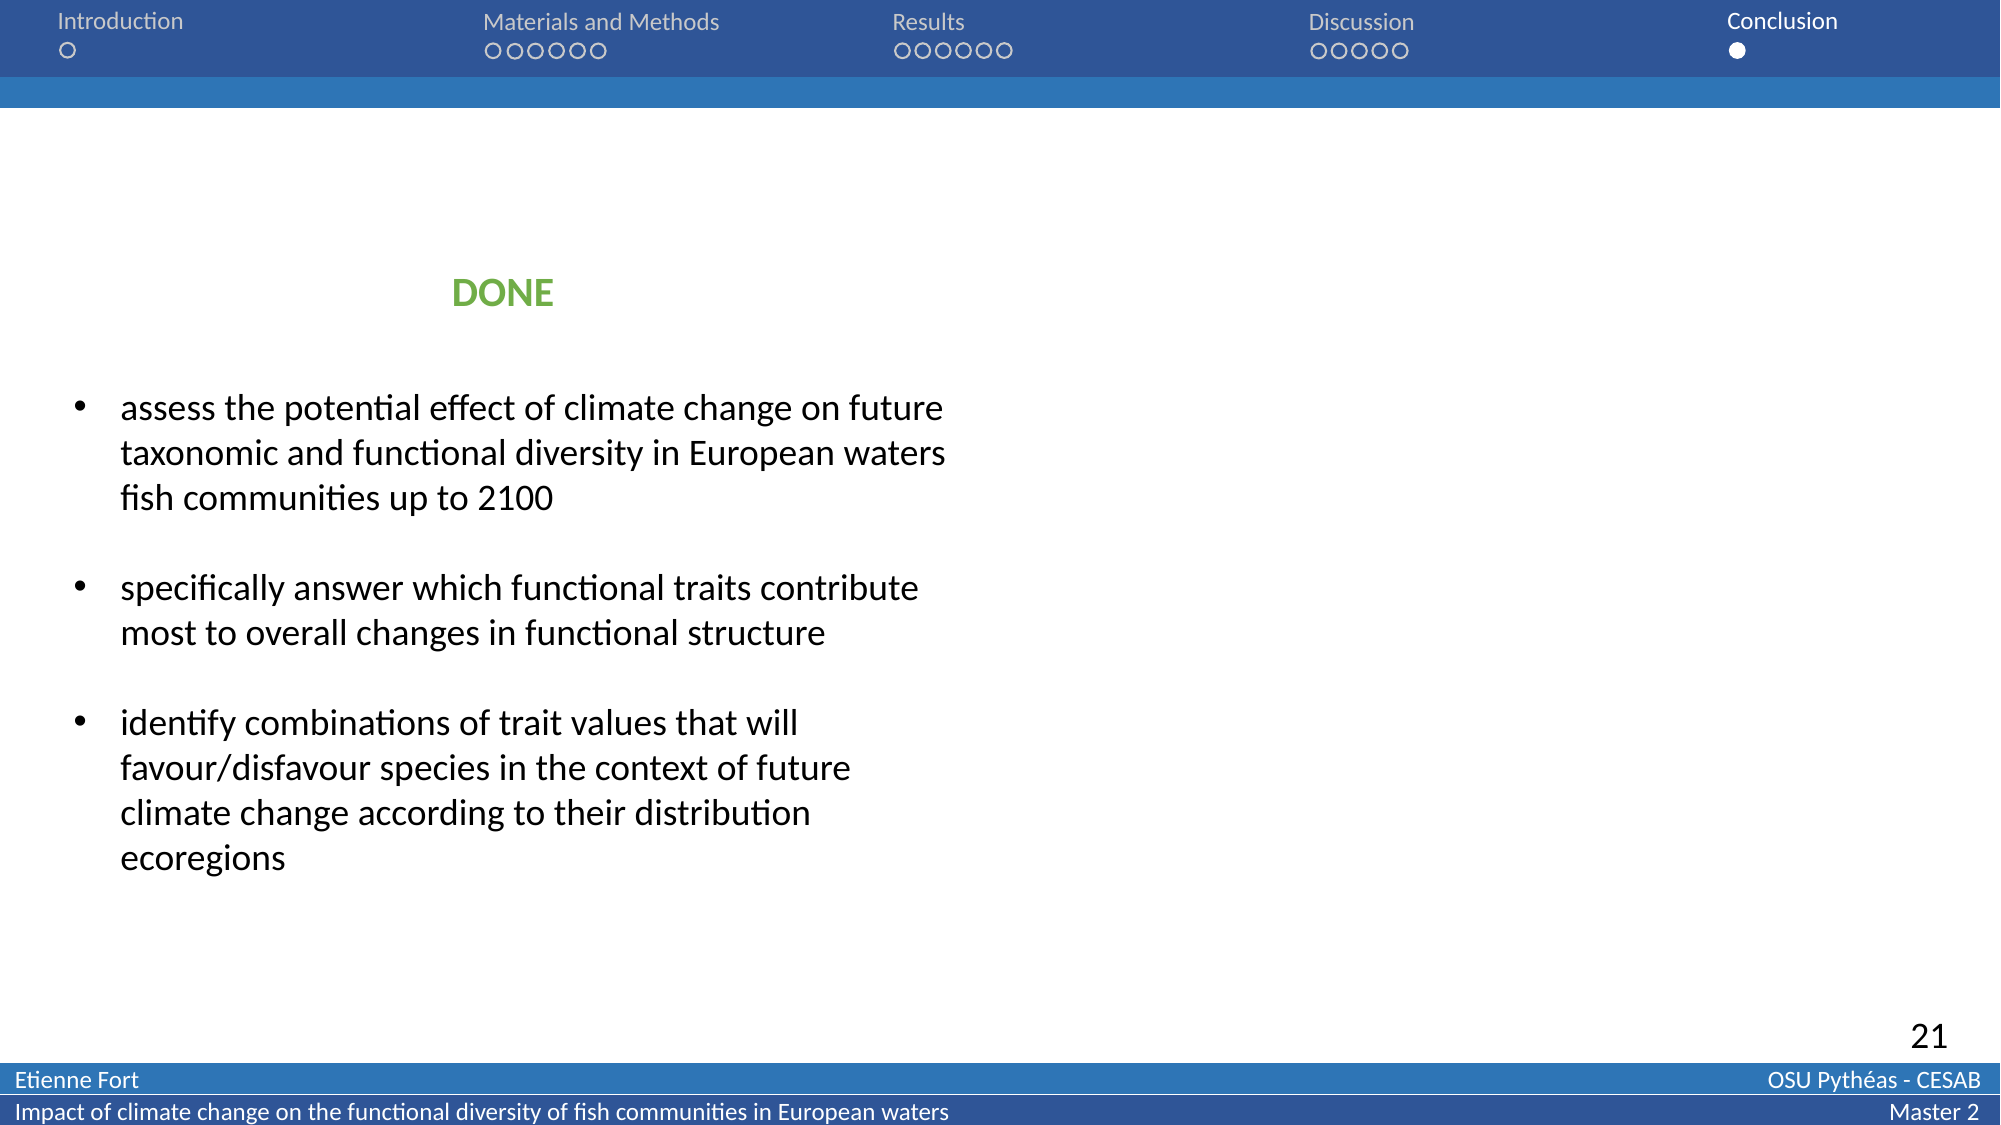

Introduction

Conclusion

Materials and Methods

Results

Discussion

DONE
assess the potential effect of climate change on future taxonomic and functional diversity in European waters fish communities up to 2100

specifically answer which functional traits contribute most to overall changes in functional structure

identify combinations of trait values that will favour/disfavour species in the context of future climate change according to their distribution ecoregions

21
Etienne Fort											                  OSU Pythéas - CESAB
Impact of climate change on the functional diversity of fish communities in European waters						             Master 2